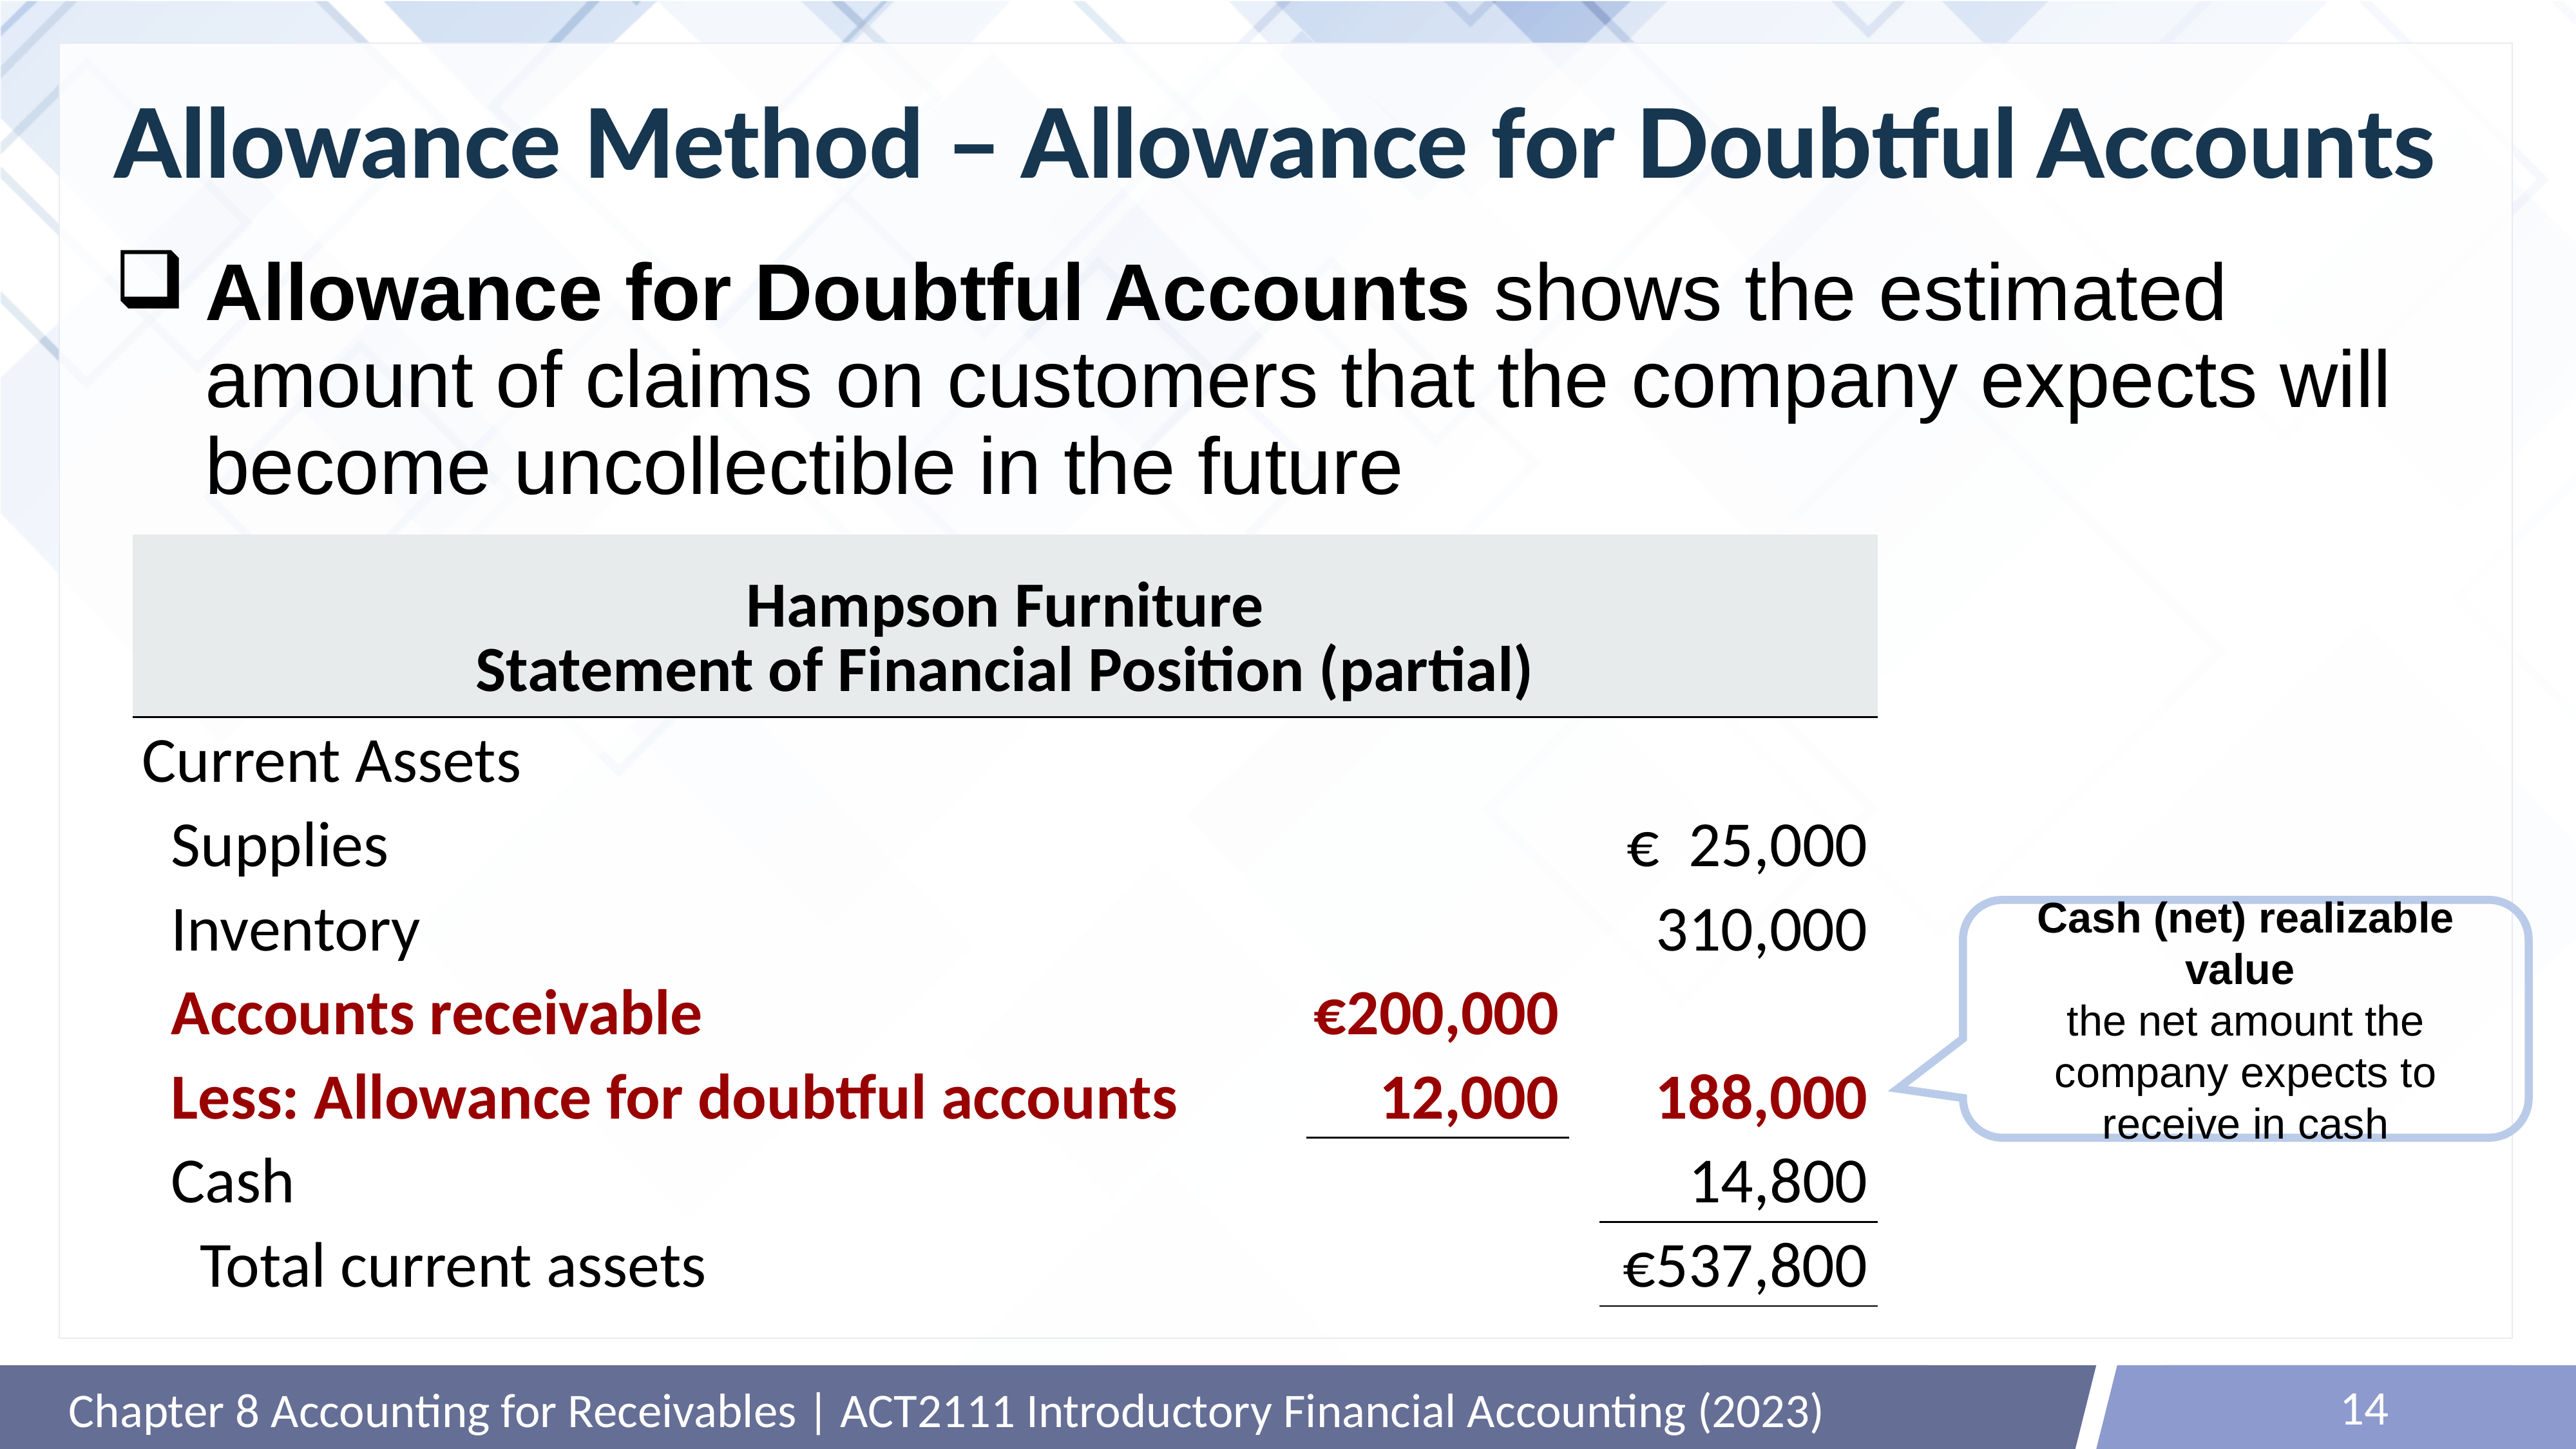

# Allowance Method – Allowance for Doubtful Accounts
Allowance for Doubtful Accounts shows the estimated amount of claims on customers that the company expects will become uncollectible in the future
| Hampson Furniture Statement of Financial Position (partial) |  |  |  |
| --- | --- | --- | --- |
| Current Assets |  |  |  |
| Supplies |  |  | € 25,000 |
| Inventory |  |  | 310,000 |
| Accounts receivable | €200,000 |  |  |
| Less: Allowance for doubtful accounts | 12,000 |  | 188,000 |
| Cash |  |  | 14,800 |
| Total current assets |  |  | €537,800 |
Cash (net) realizable value
the net amount the company expects to receive in cash
14
Chapter 8 Accounting for Receivables | ACT2111 Introductory Financial Accounting (2023)